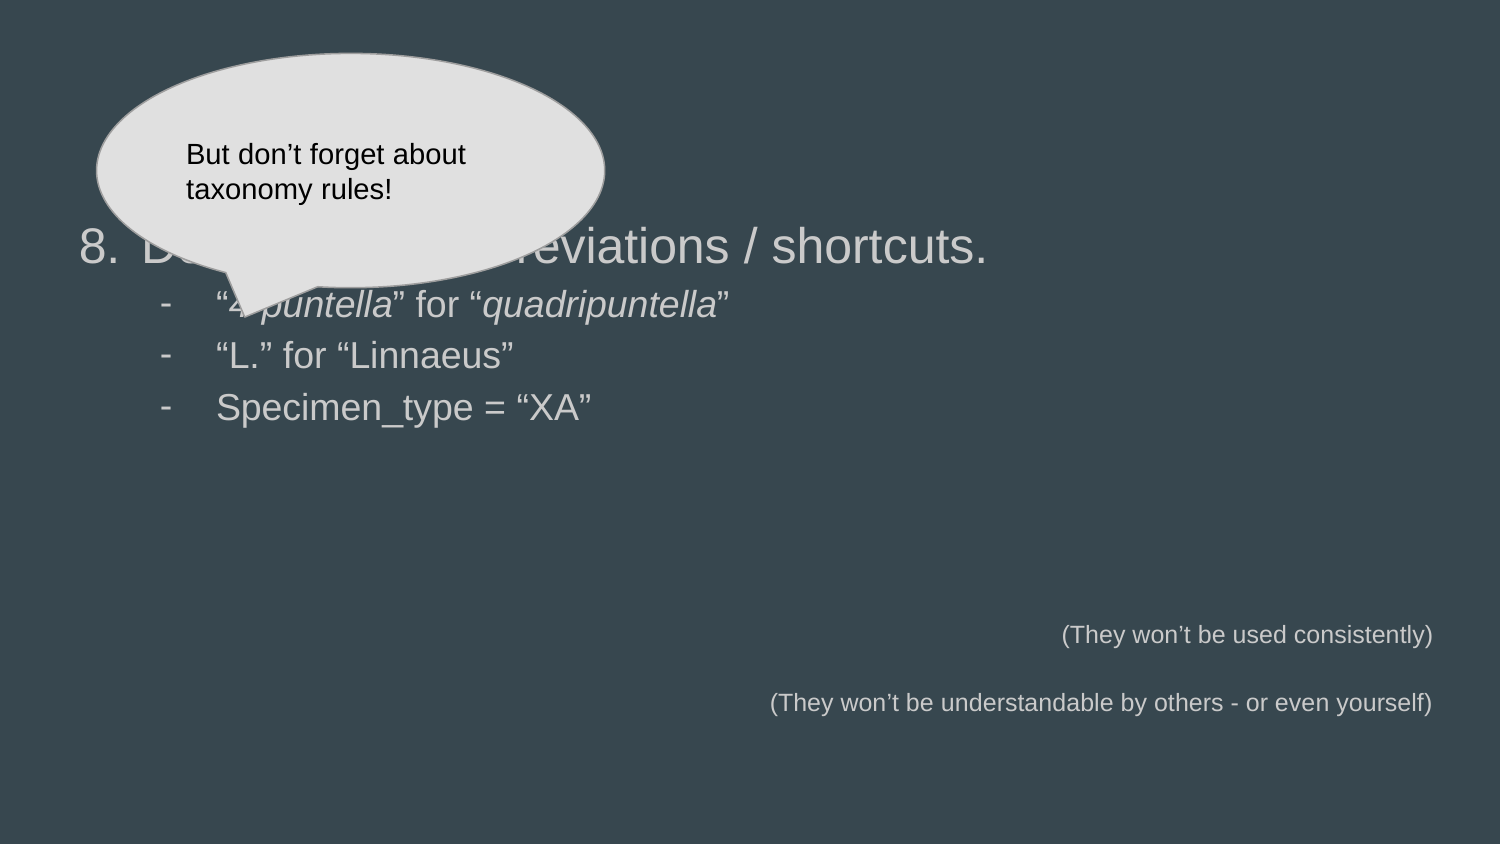

But don’t forget about taxonomy rules!
Do NOT use abbreviations / shortcuts.
“4-puntella” for “quadripuntella”
“L.” for “Linnaeus”
Specimen_type = “XA”

(They won’t be used consistently)
(They won’t be understandable by others - or even yourself)